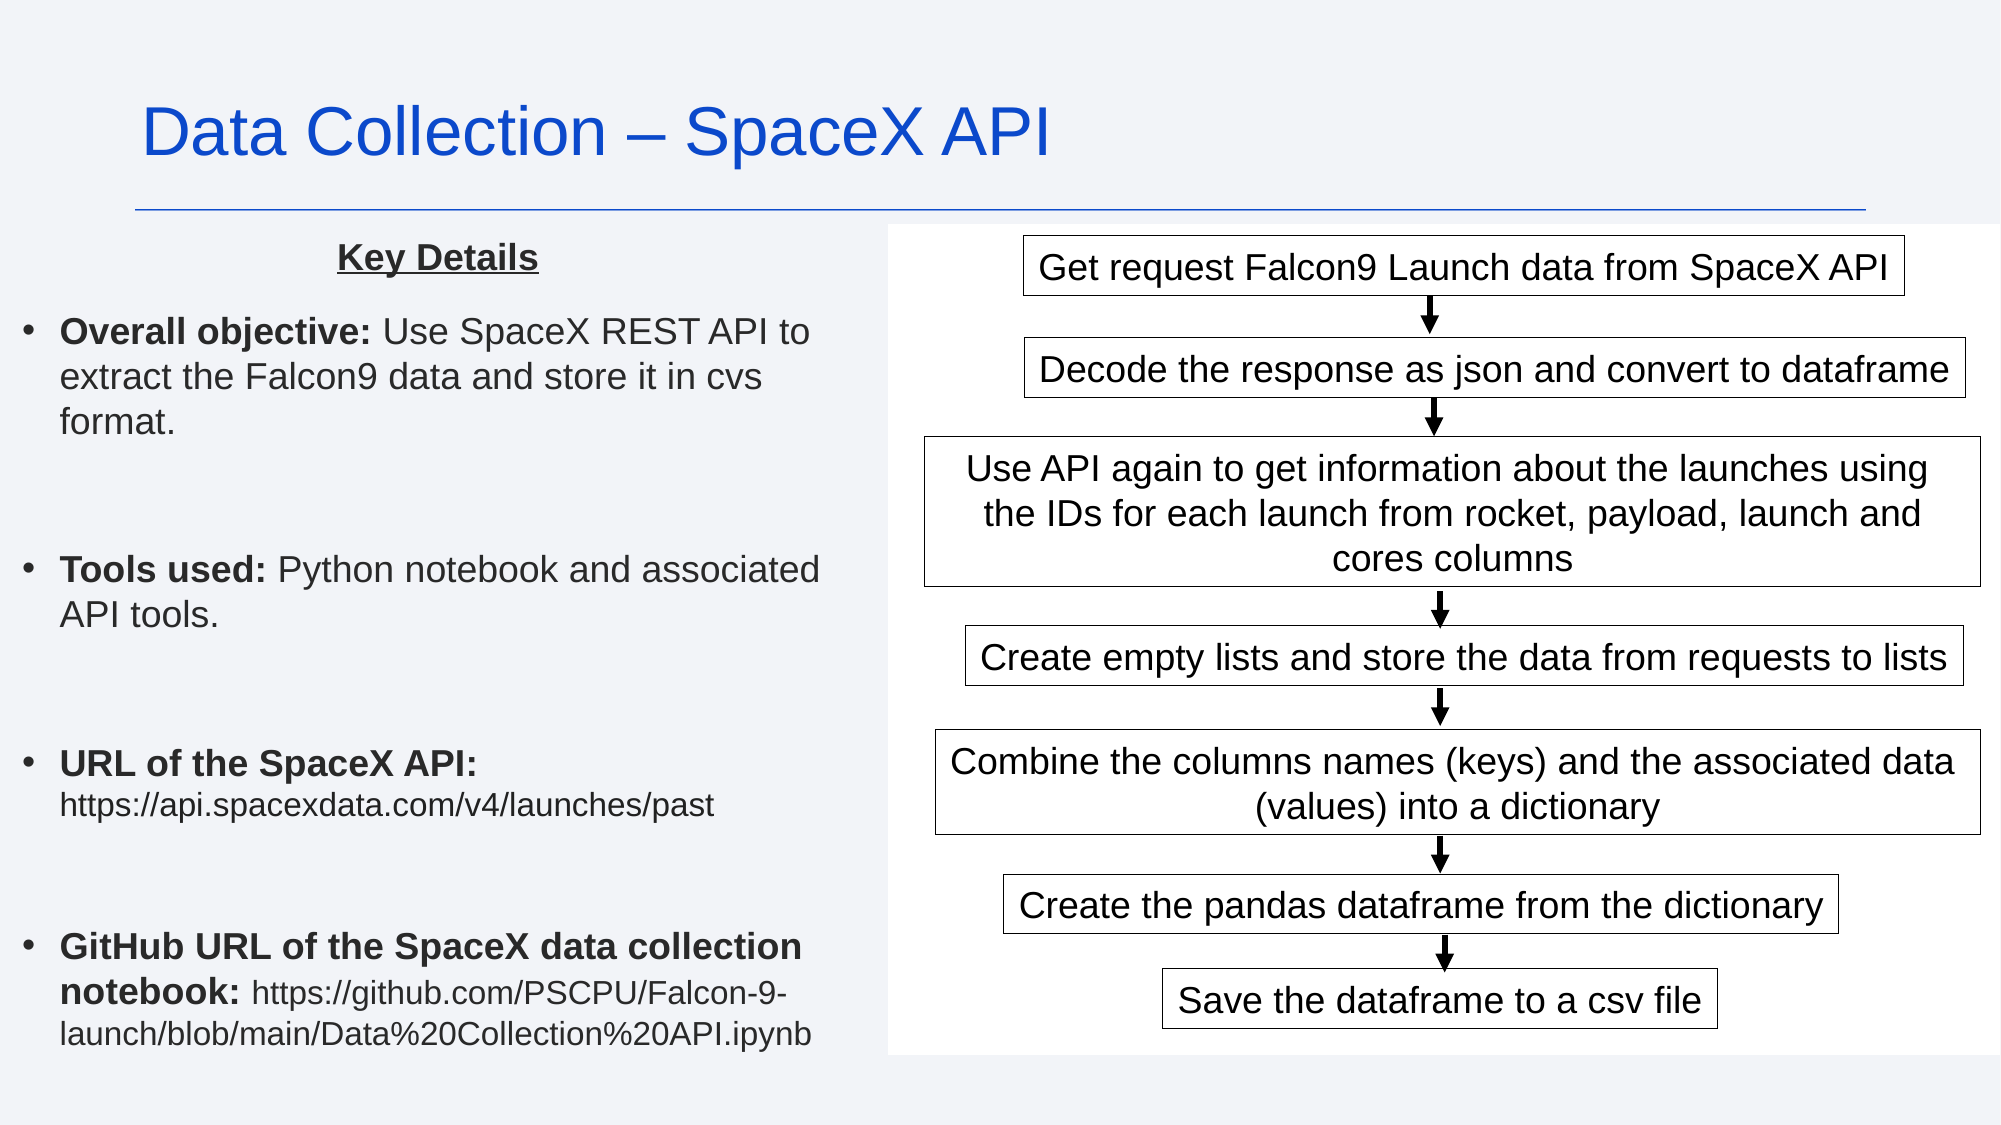

Data Collection – SpaceX API
                              Key Details
Overall objective: Use SpaceX REST API to extract the Falcon9 data and store it in cvs format.

Tools used: Python notebook and associated API tools.

URL of the SpaceX API: https://api.spacexdata.com/v4/launches/past

GitHub URL of the SpaceX data collection notebook: https://github.com/PSCPU/Falcon-9-launch/blob/main/Data%20Collection%20API.ipynb

Get request Falcon9 Launch data from SpaceX API
Decode the response as json and convert to dataframe
Use API again to get information about the launches using
the IDs for each launch from rocket, payload, launch and cores columns
Create empty lists and store the data from requests to lists
Combine the columns names (keys) and the associated data
(values) into a dictionary
Create the pandas dataframe from the dictionary
Save the dataframe to a csv file
8